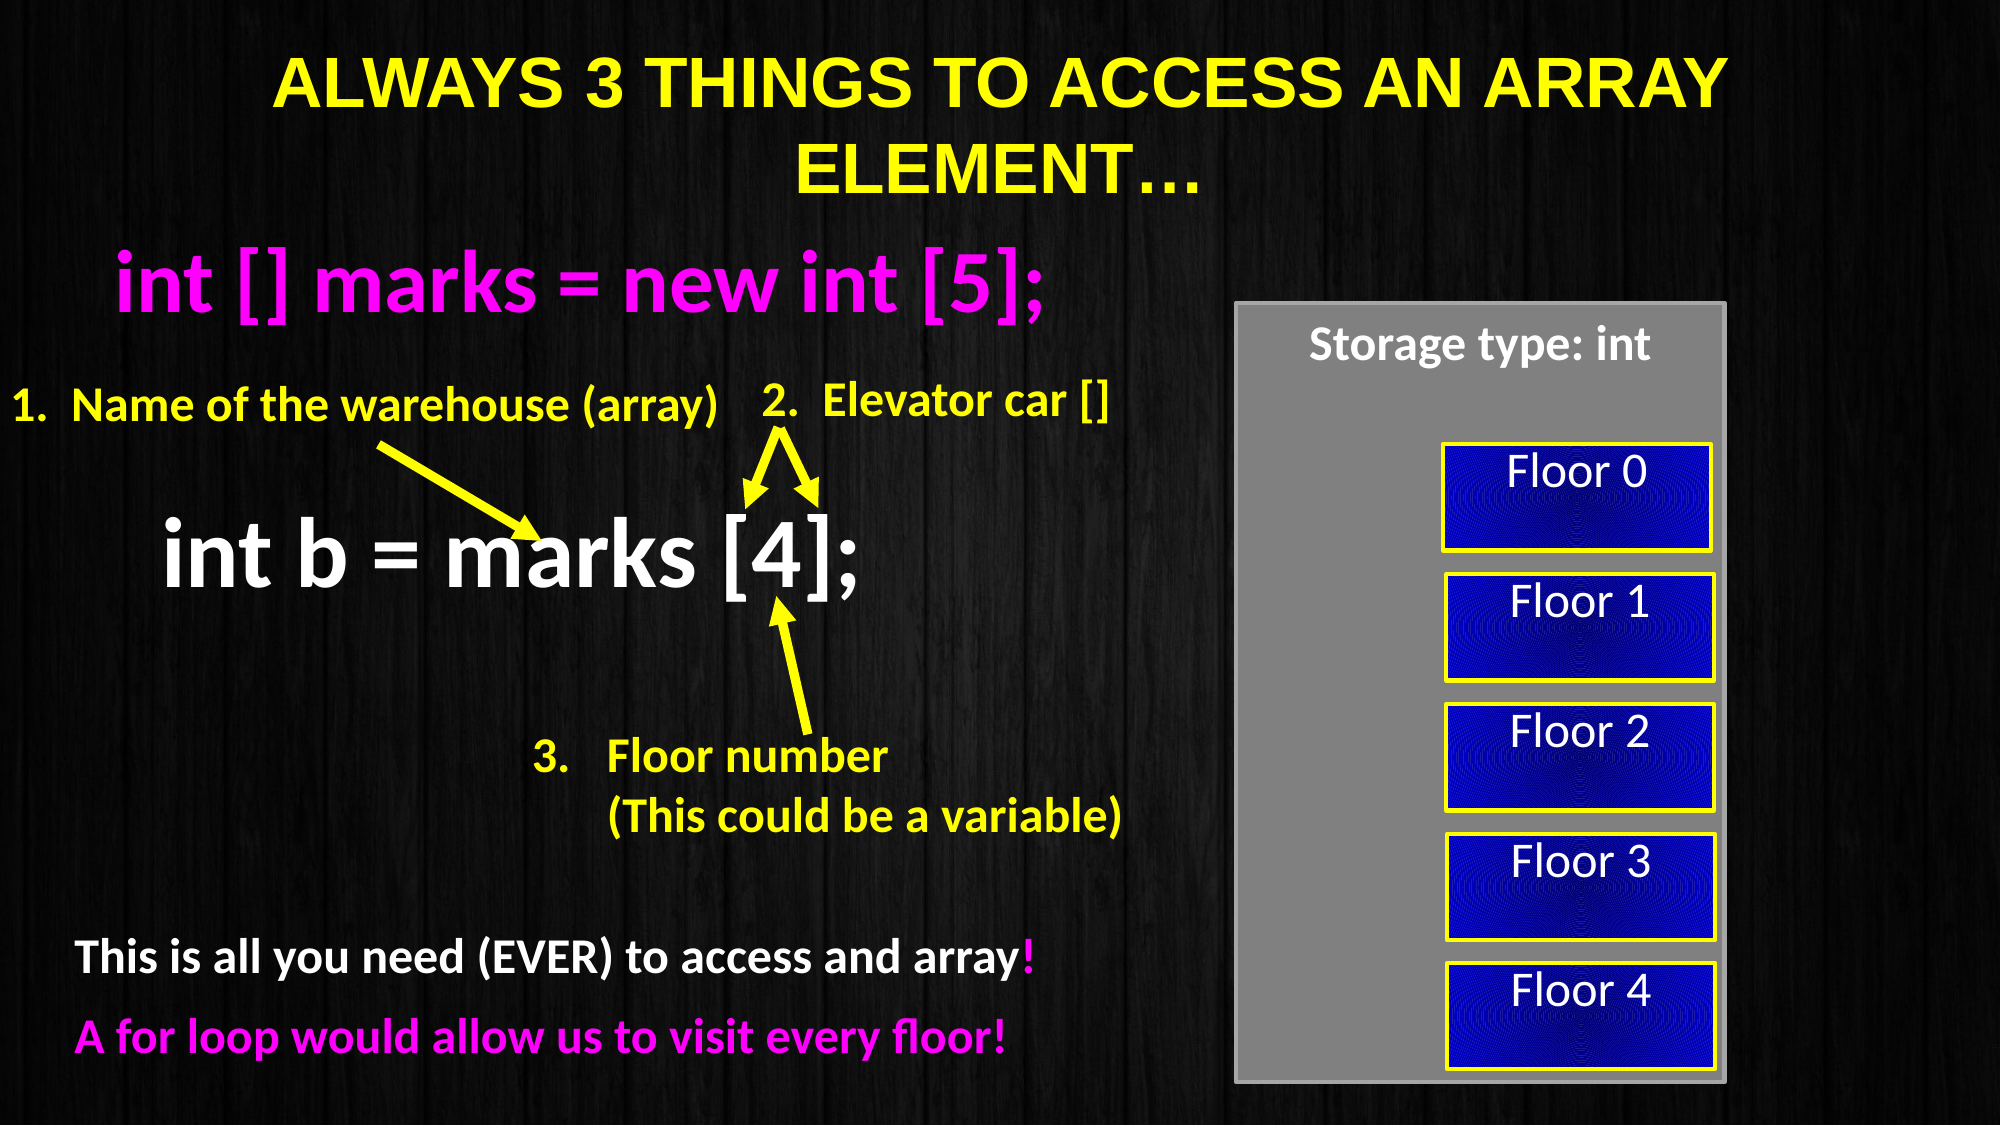

# Always 3 things to access an array element…
int [] marks = new int [5];
Storage type: int
2.  Elevator car []
1.  Name of the warehouse (array)
Floor 0

int b = marks [4];
Floor 1

Floor number
(This could be a variable)
Floor 2

Floor 3

This is all you need (EVER) to access and array!
Floor 4

A for loop would allow us to visit every floor!